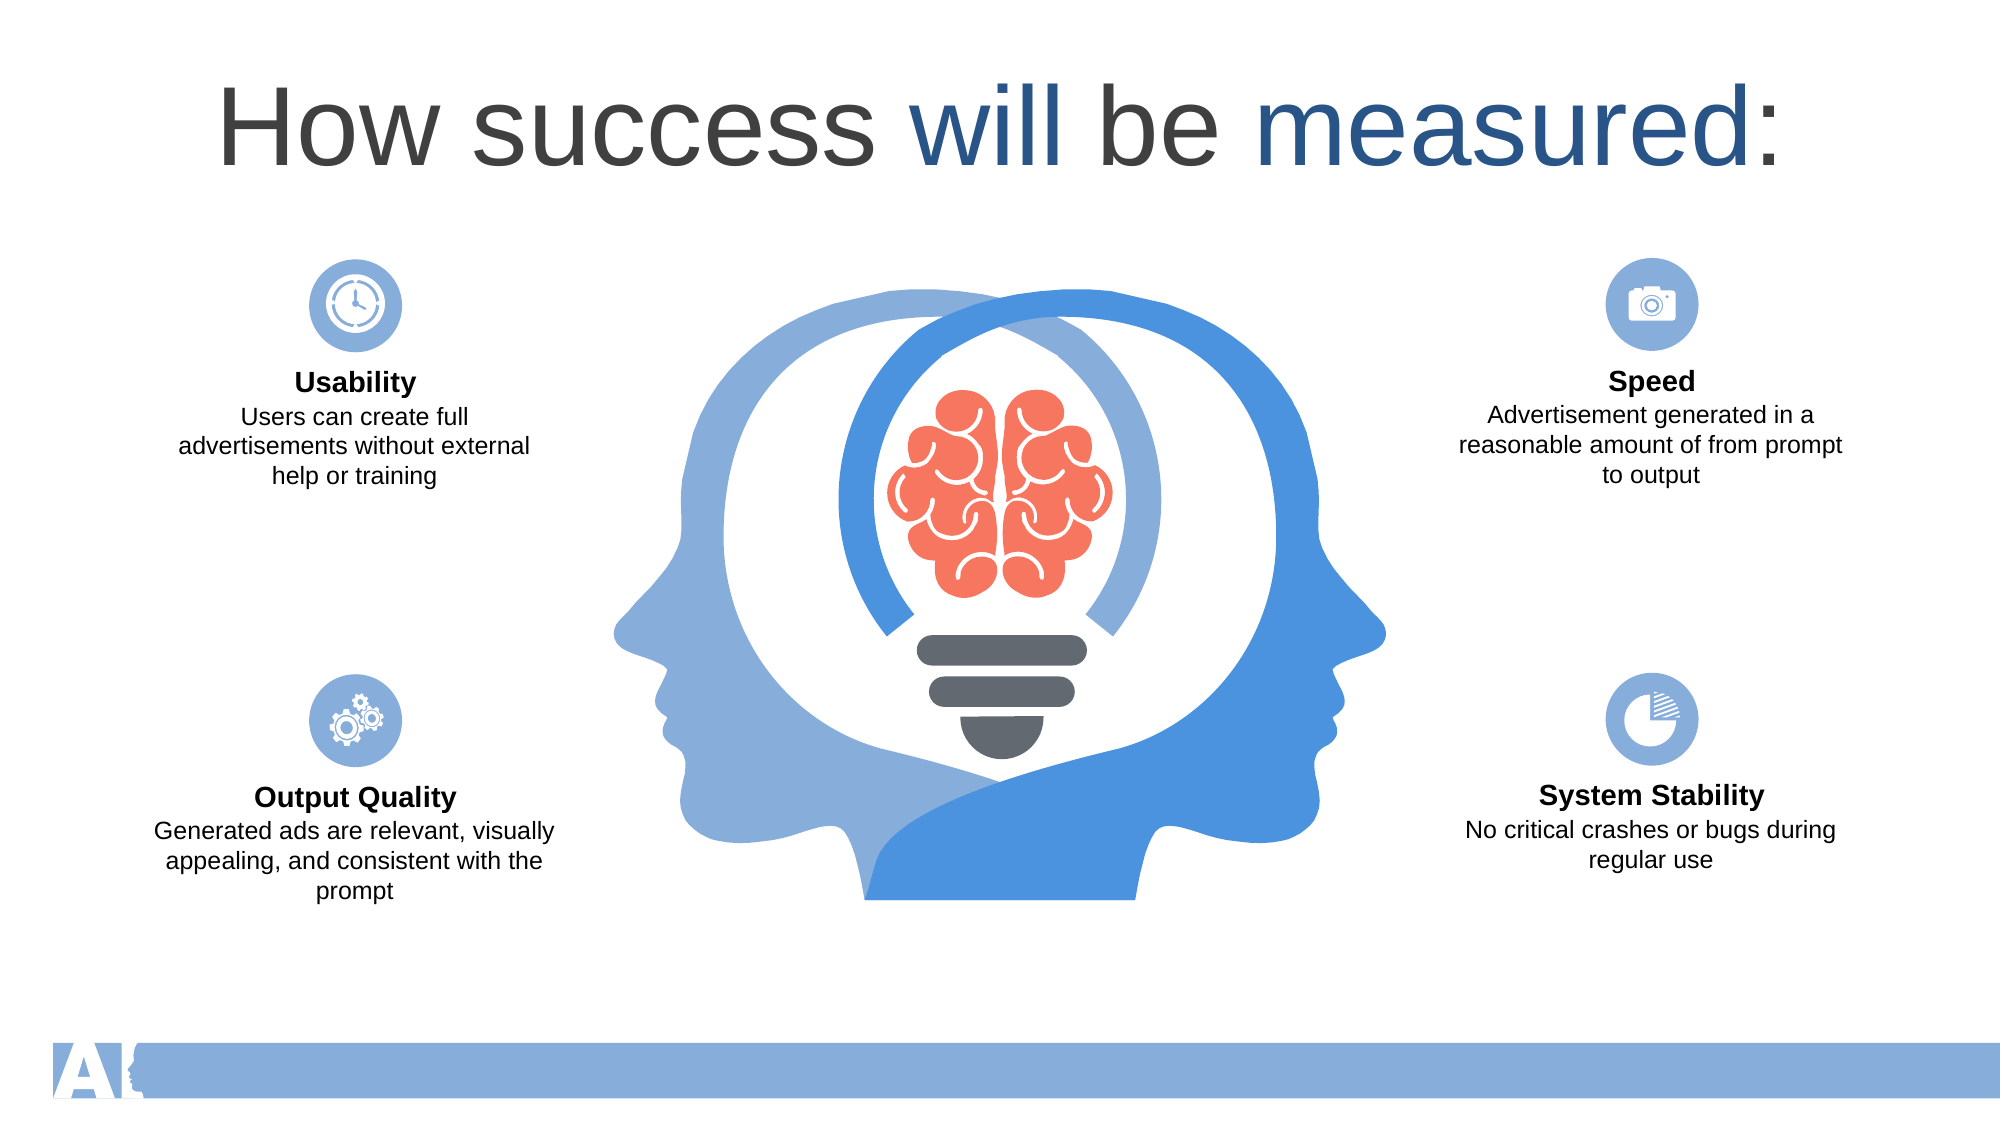

How success will be measured:

Speed
Advertisement generated in a reasonable amount of from prompt to output
Usability
Users can create full advertisements without external help or training

System Stability
No critical crashes or bugs during regular use
Output Quality
Generated ads are relevant, visually appealing, and consistent with the prompt